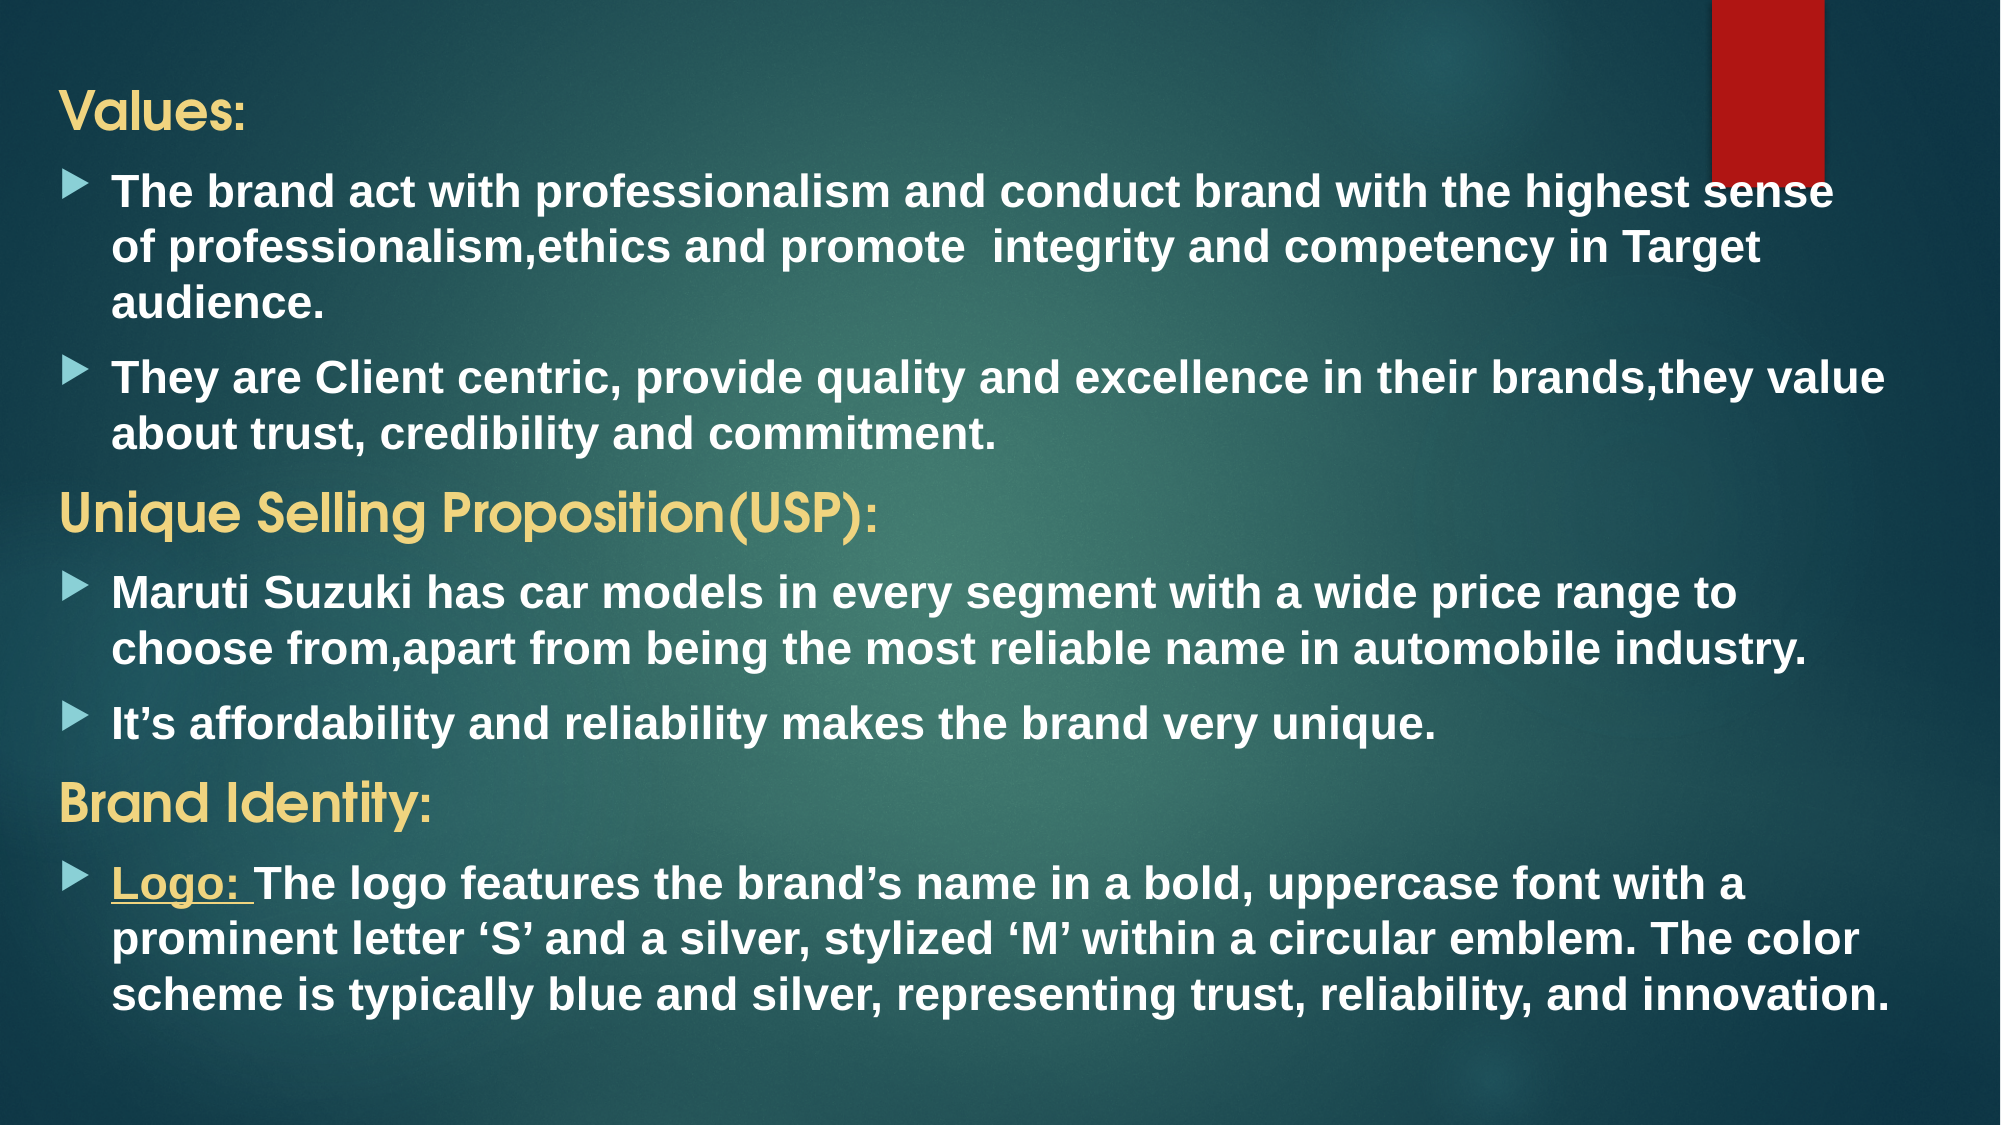

Values:
The brand act with professionalism and conduct brand with the highest sense of professionalism,ethics and promote  integrity and competency in Target audience.
They are Client centric, provide quality and excellence in their brands,they value about trust, credibility and commitment.
Unique Selling Proposition(USP):
Maruti Suzuki has car models in every segment with a wide price range to choose from,apart from being the most reliable name in automobile industry.
It’s affordability and reliability makes the brand very unique.
Brand Identity:
Logo: The logo features the brand’s name in a bold, uppercase font with a prominent letter ‘S’ and a silver, stylized ‘M’ within a circular emblem. The color scheme is typically blue and silver, representing trust, reliability, and innovation.